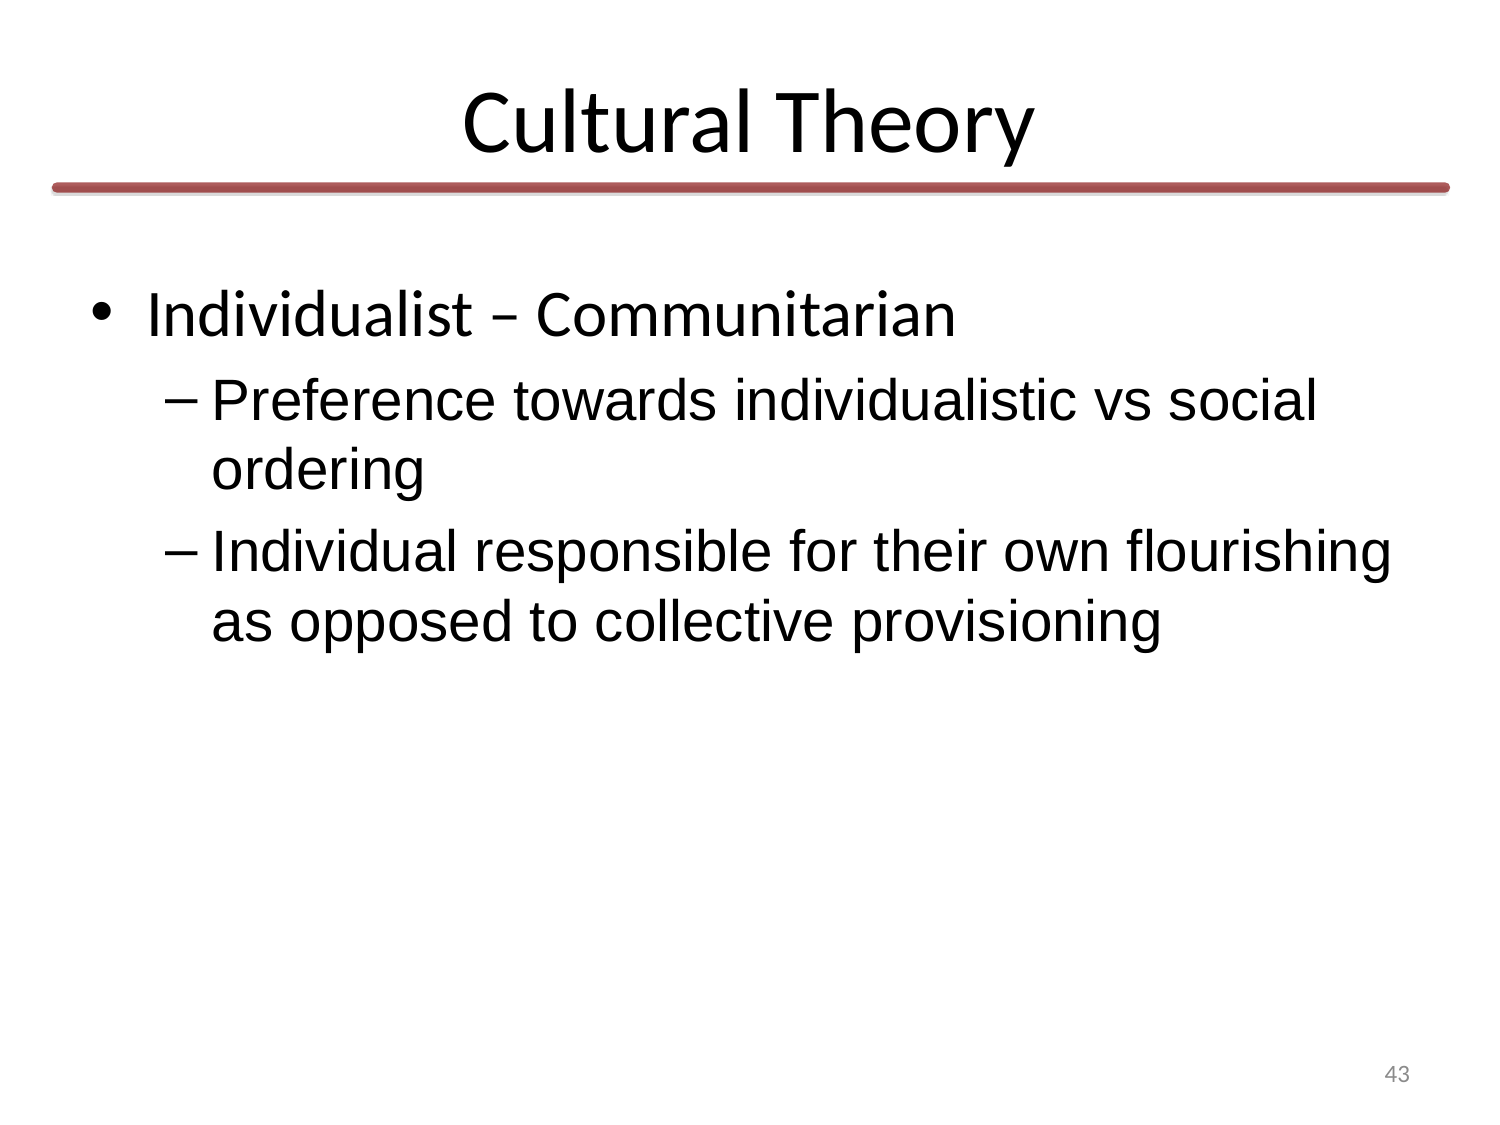

# Cultural Theory
Individualist – Communitarian
Preference towards individualistic vs social ordering
Individual responsible for their own flourishing as opposed to collective provisioning

43